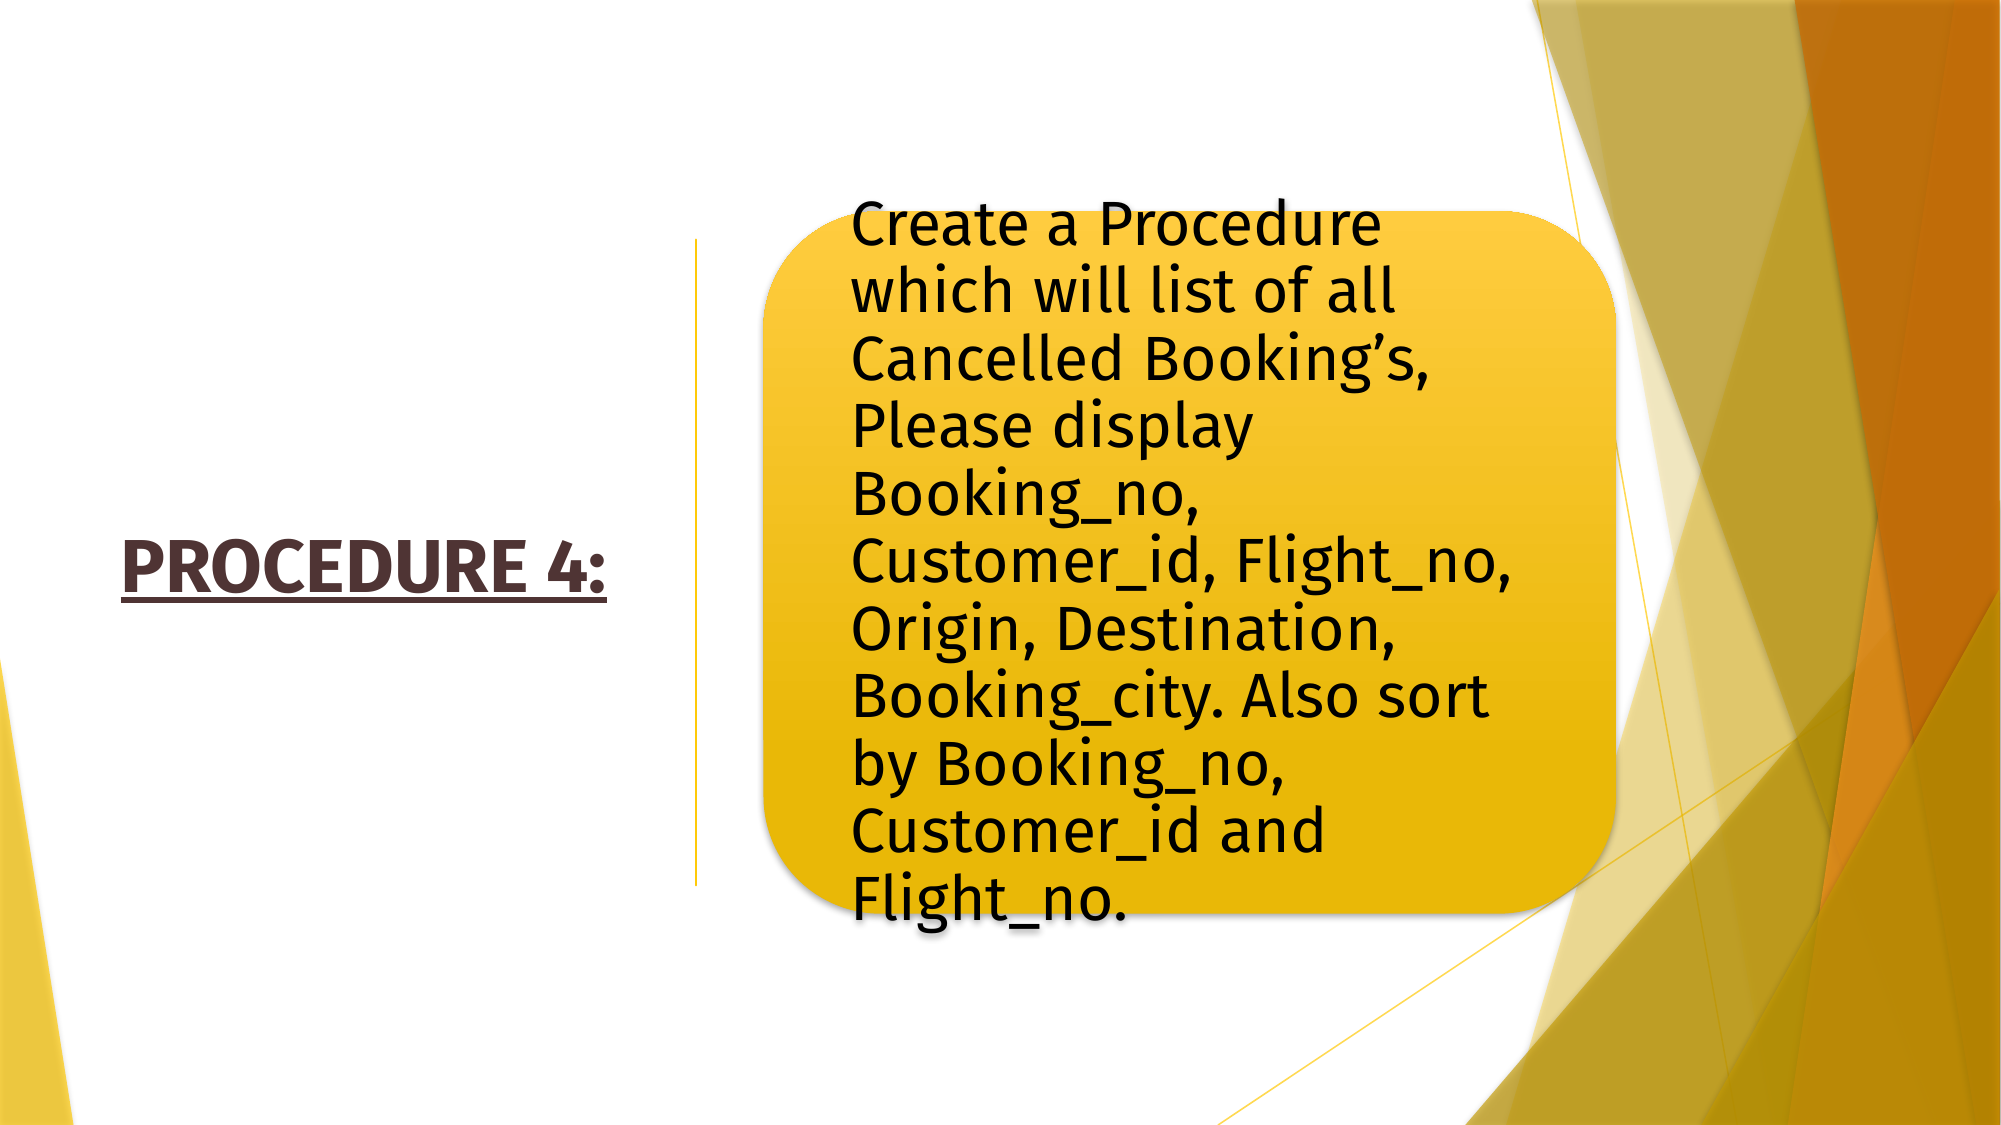

# PROCEDURE 4:
Create a Procedure which will list of all Cancelled Booking’s, Please display Booking_no, Customer_id, Flight_no, Origin, Destination, Booking_city. Also sort by Booking_no, Customer_id and Flight_no.